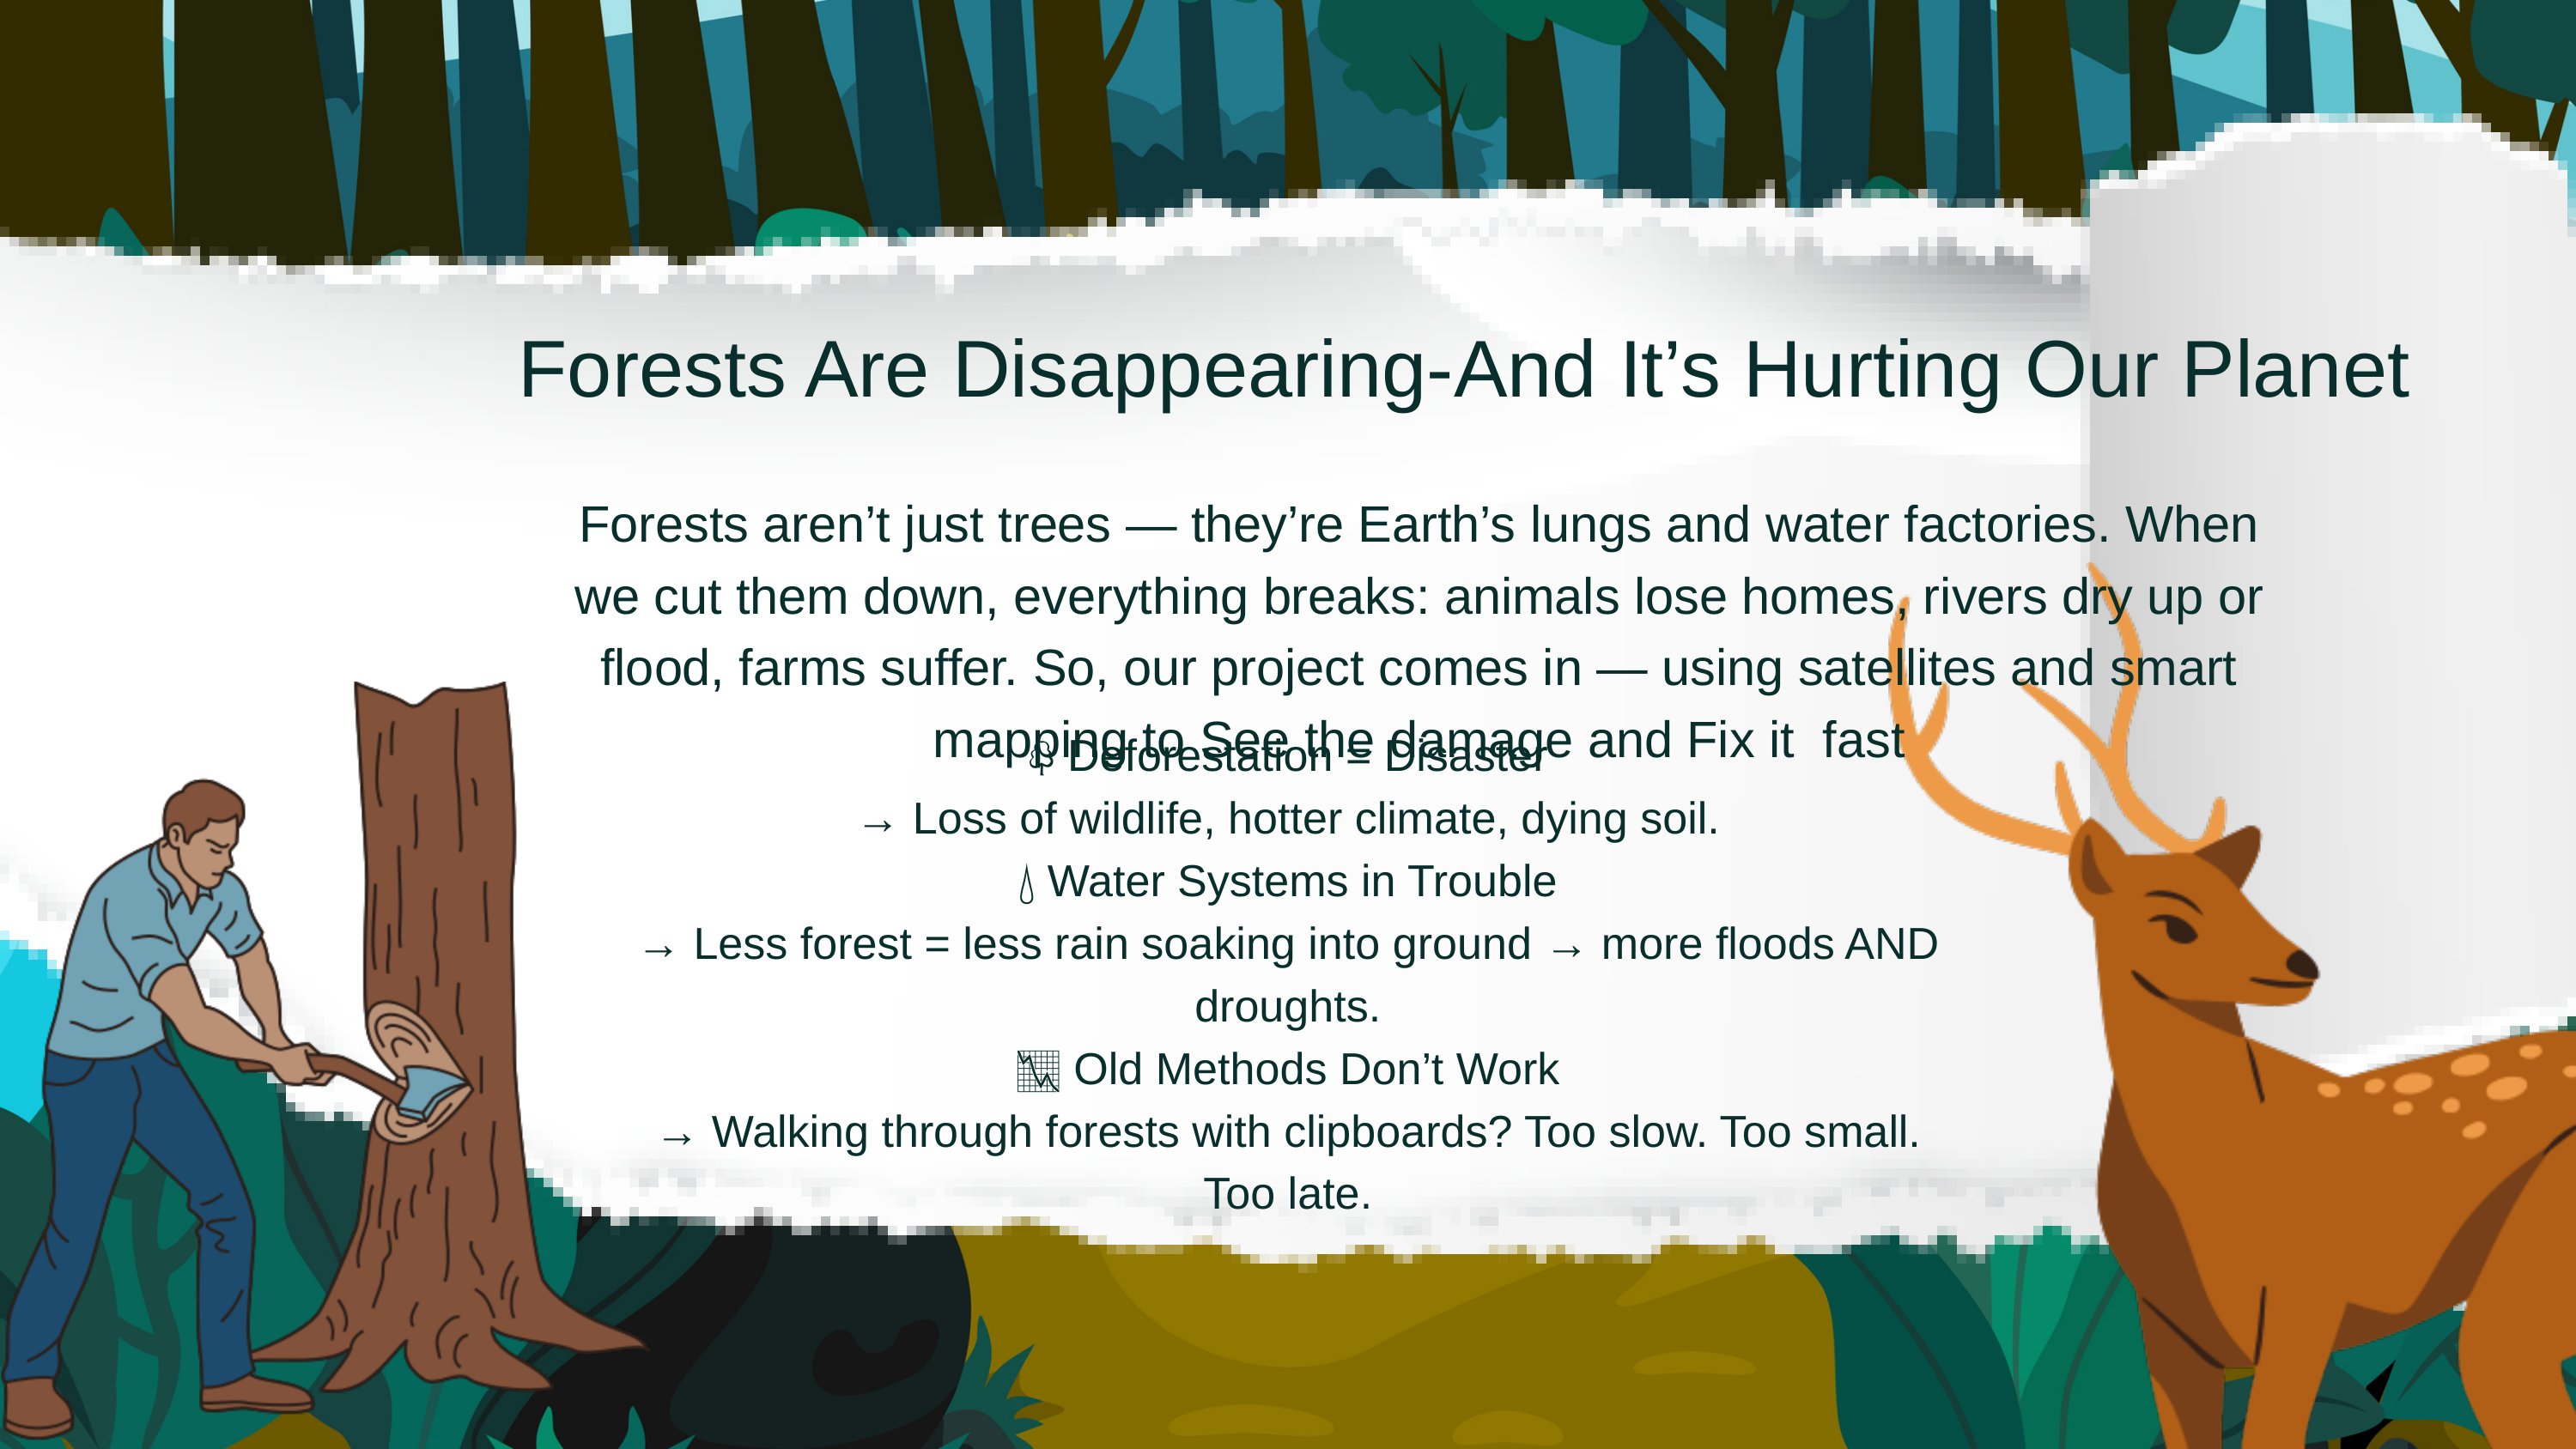

Forests Are Disappearing-And It’s Hurting Our Planet
Forests aren’t just trees — they’re Earth’s lungs and water factories. When we cut them down, everything breaks: animals lose homes, rivers dry up or flood, farms suffer. So, our project comes in — using satellites and smart mapping to See the damage and Fix it  fast

🌳 Deforestation = Disaster
→ Loss of wildlife, hotter climate, dying soil.
💧 Water Systems in Trouble
→ Less forest = less rain soaking into ground → more floods AND droughts.
📉 Old Methods Don’t Work
→ Walking through forests with clipboards? Too slow. Too small. Too late.